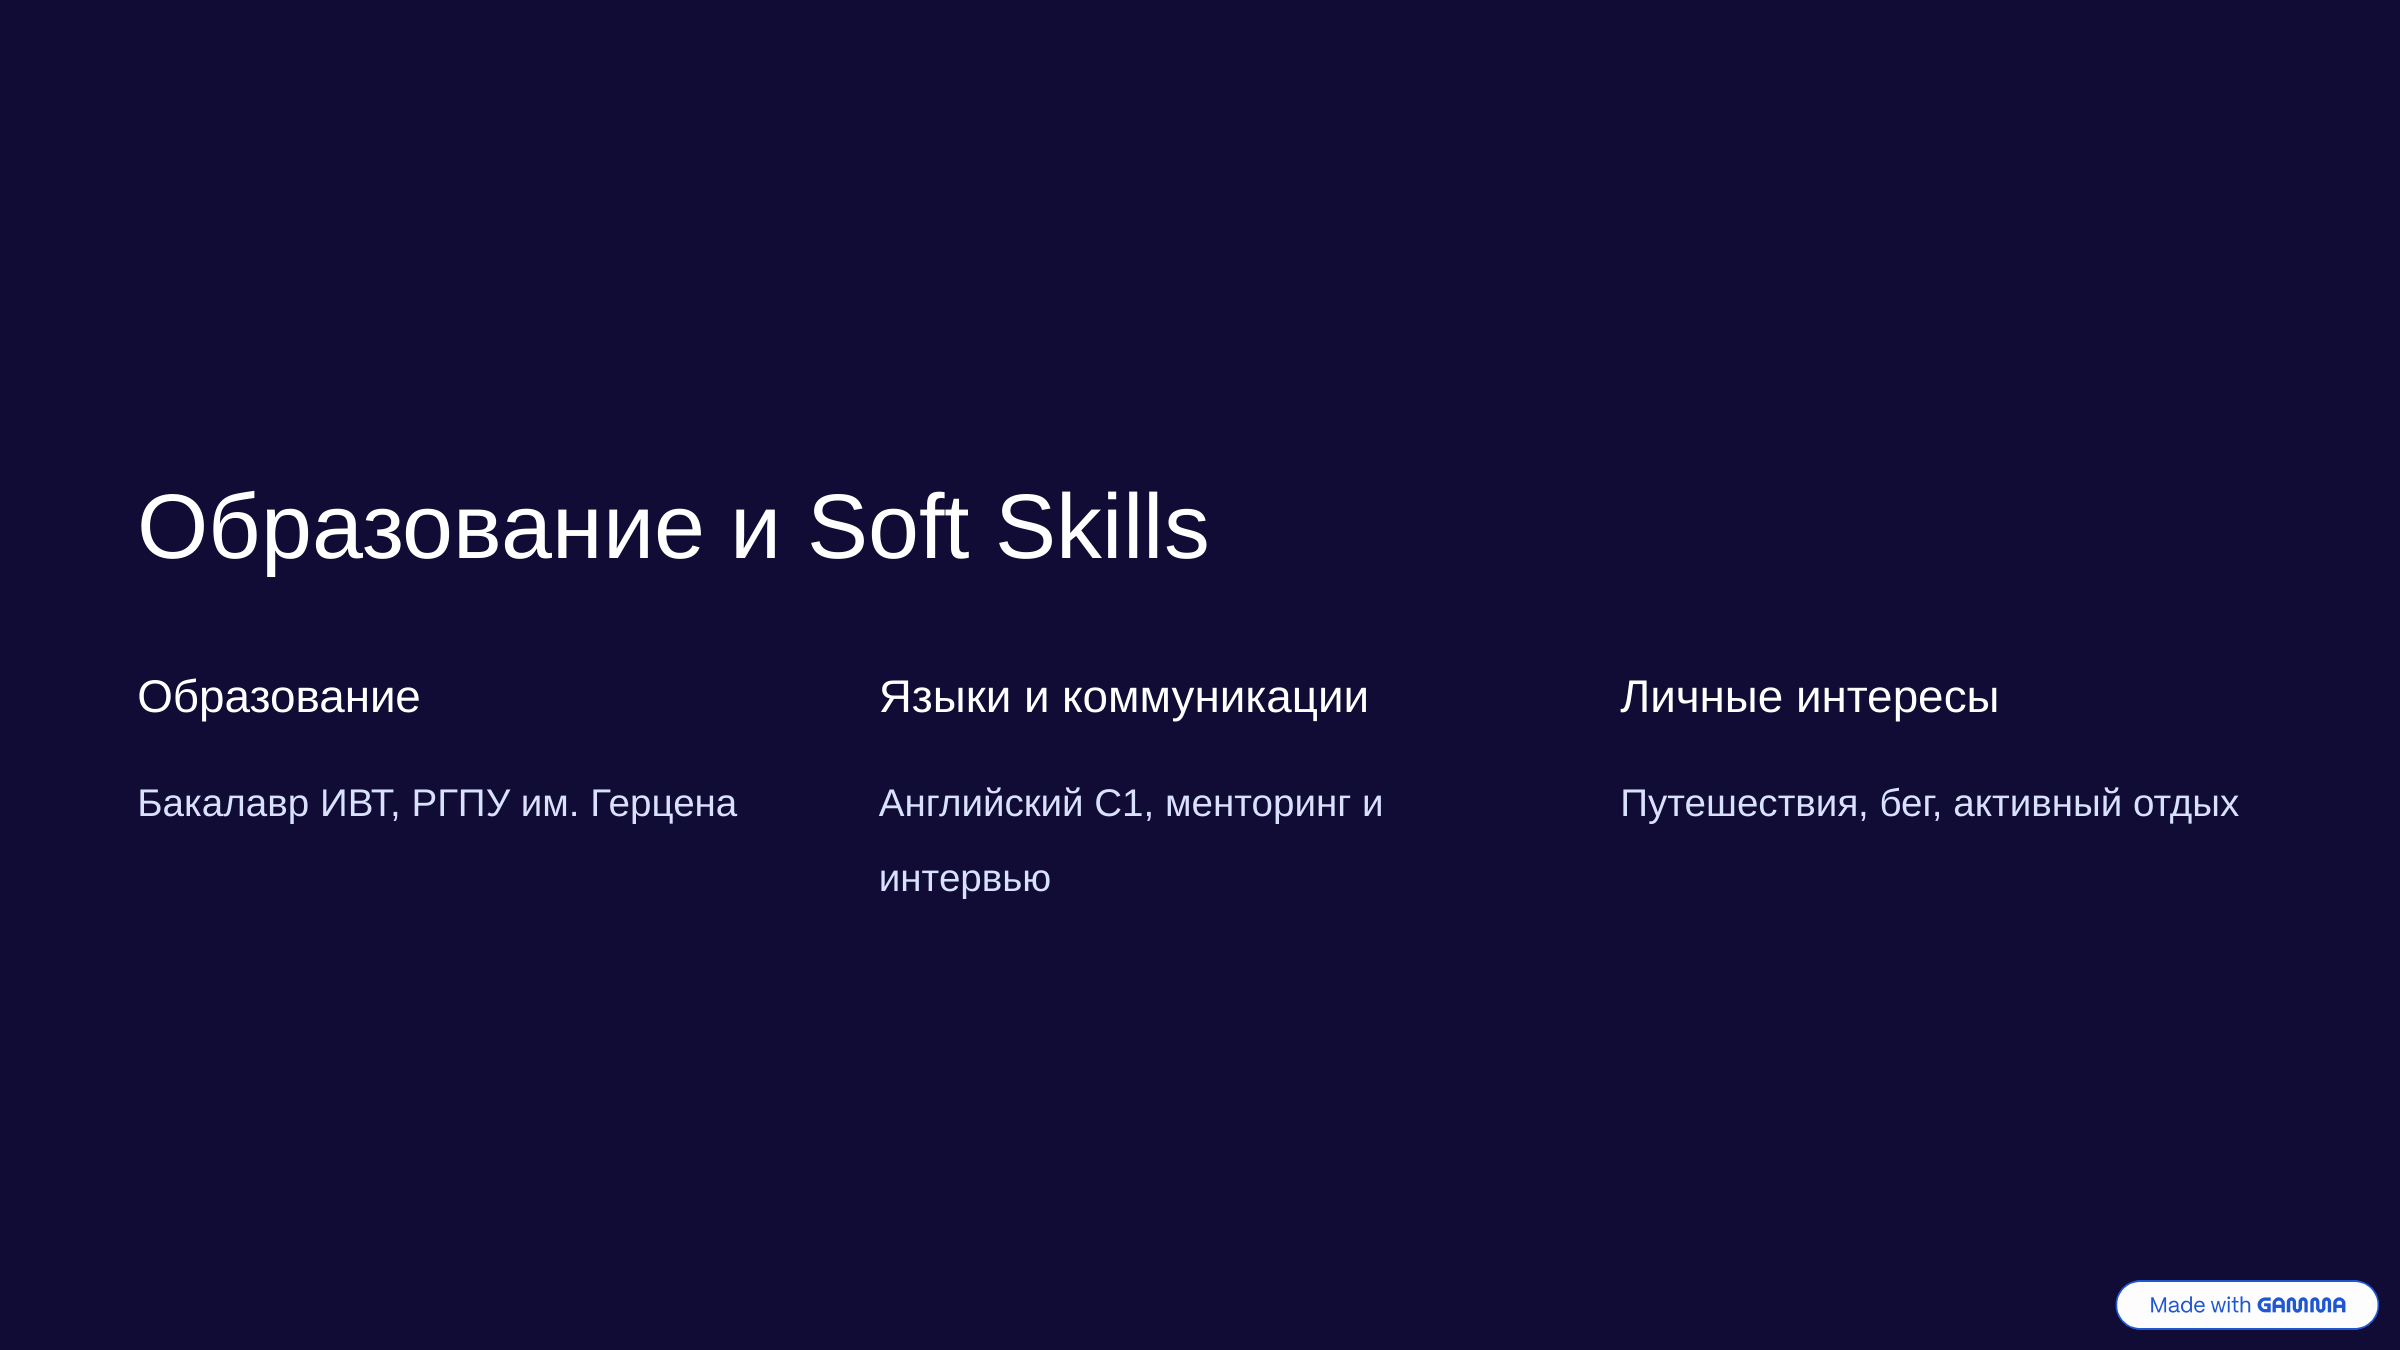

Образование и Soft Skills
Образование
Языки и коммуникации
Личные интересы
Бакалавр ИВТ, РГПУ им. Герцена
Английский C1, менторинг и интервью
Путешествия, бег, активный отдых